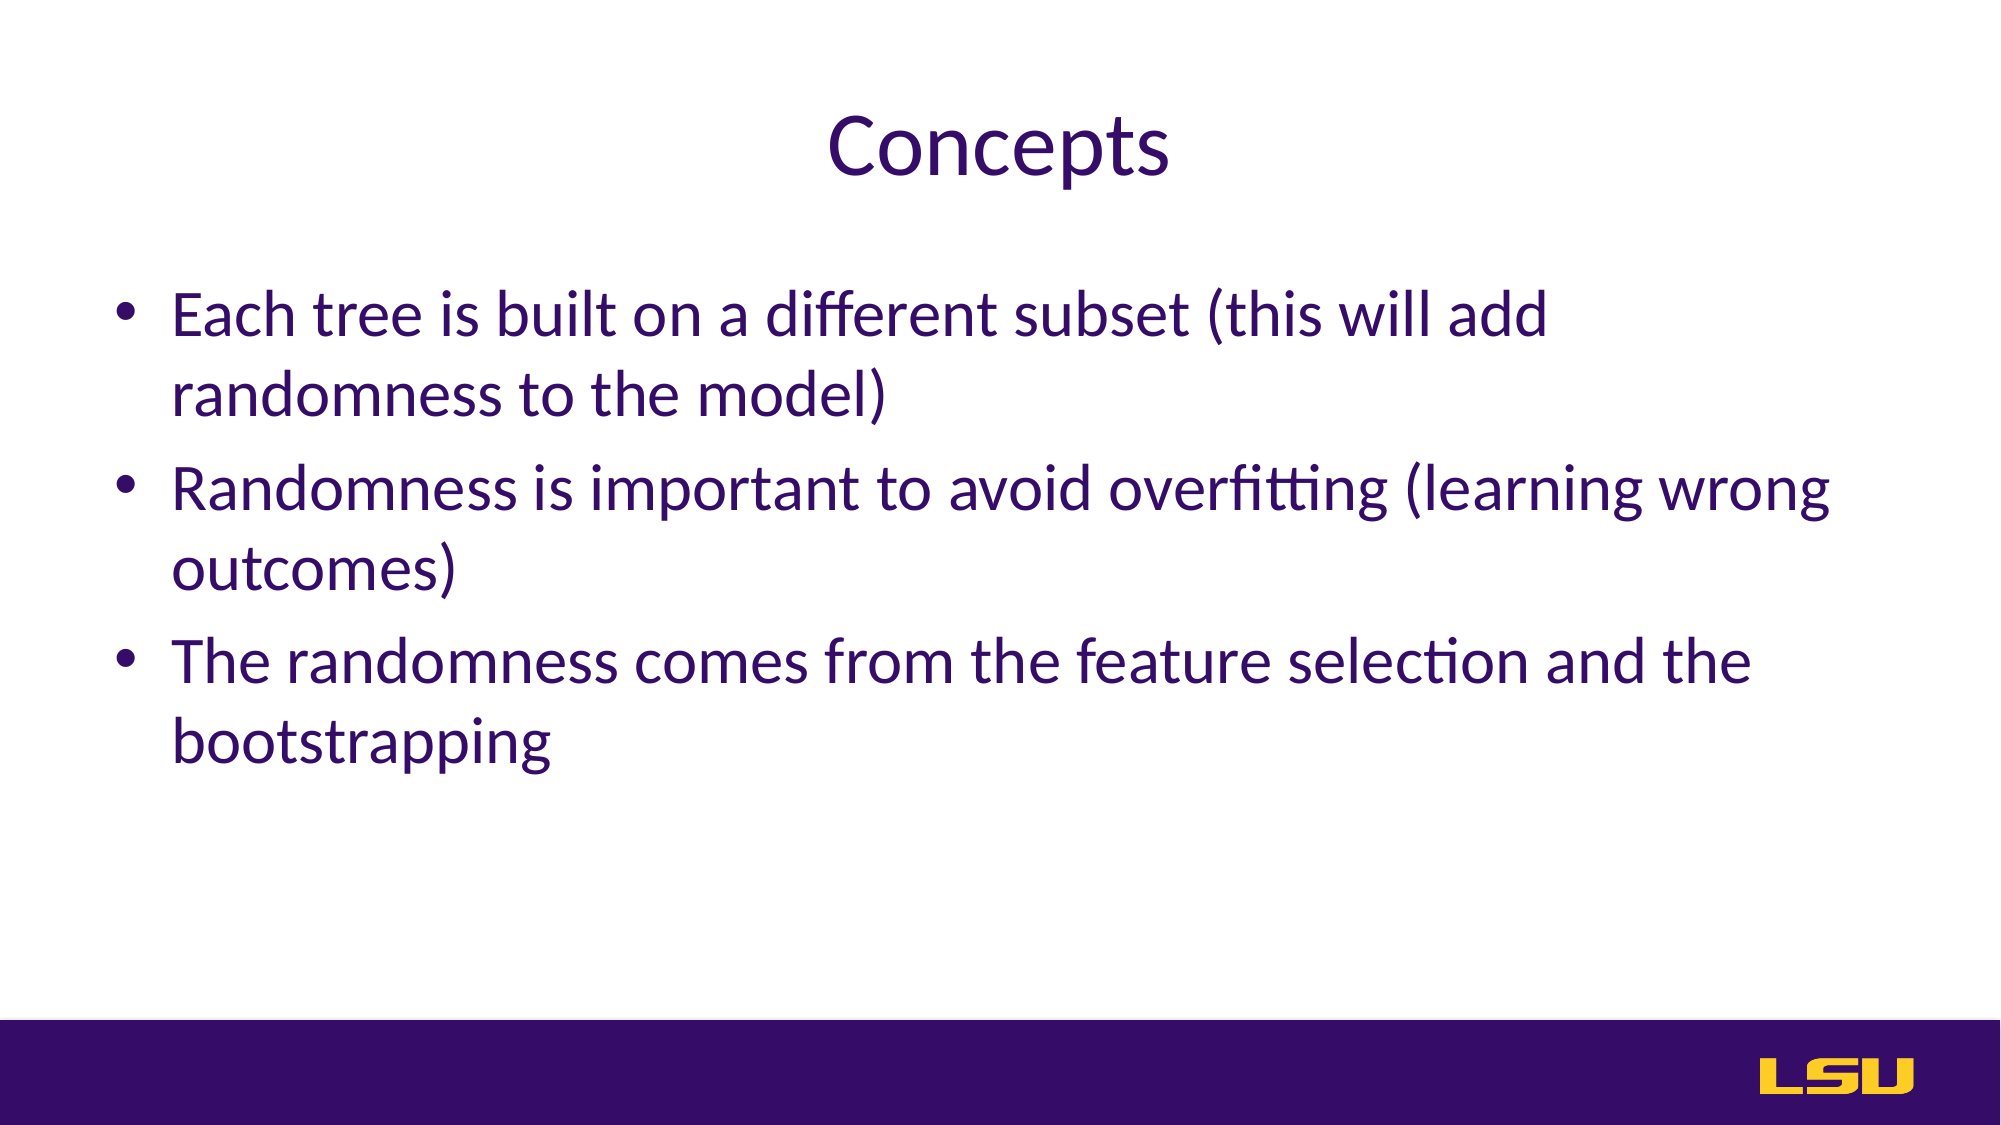

# Concepts
Each tree is built on a different subset (this will add randomness to the model)
Randomness is important to avoid overfitting (learning wrong outcomes)
The randomness comes from the feature selection and the bootstrapping